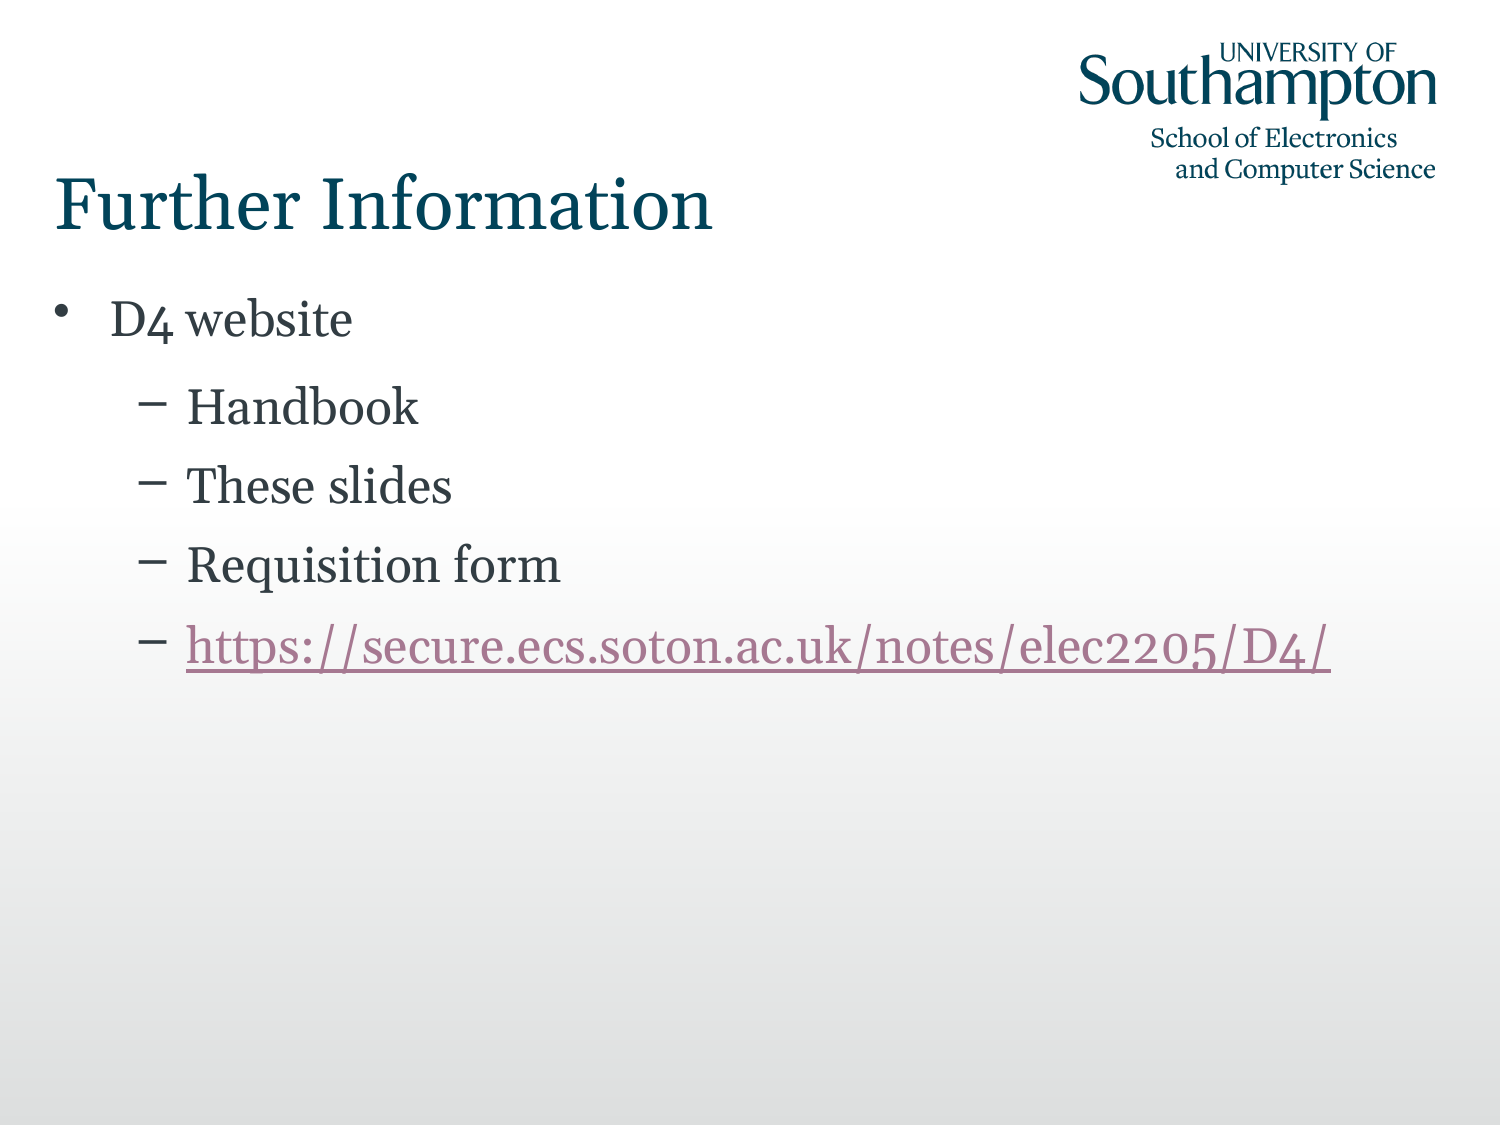

# Further Information
D4 website
Handbook
These slides
Requisition form
https://secure.ecs.soton.ac.uk/notes/elec2205/D4/